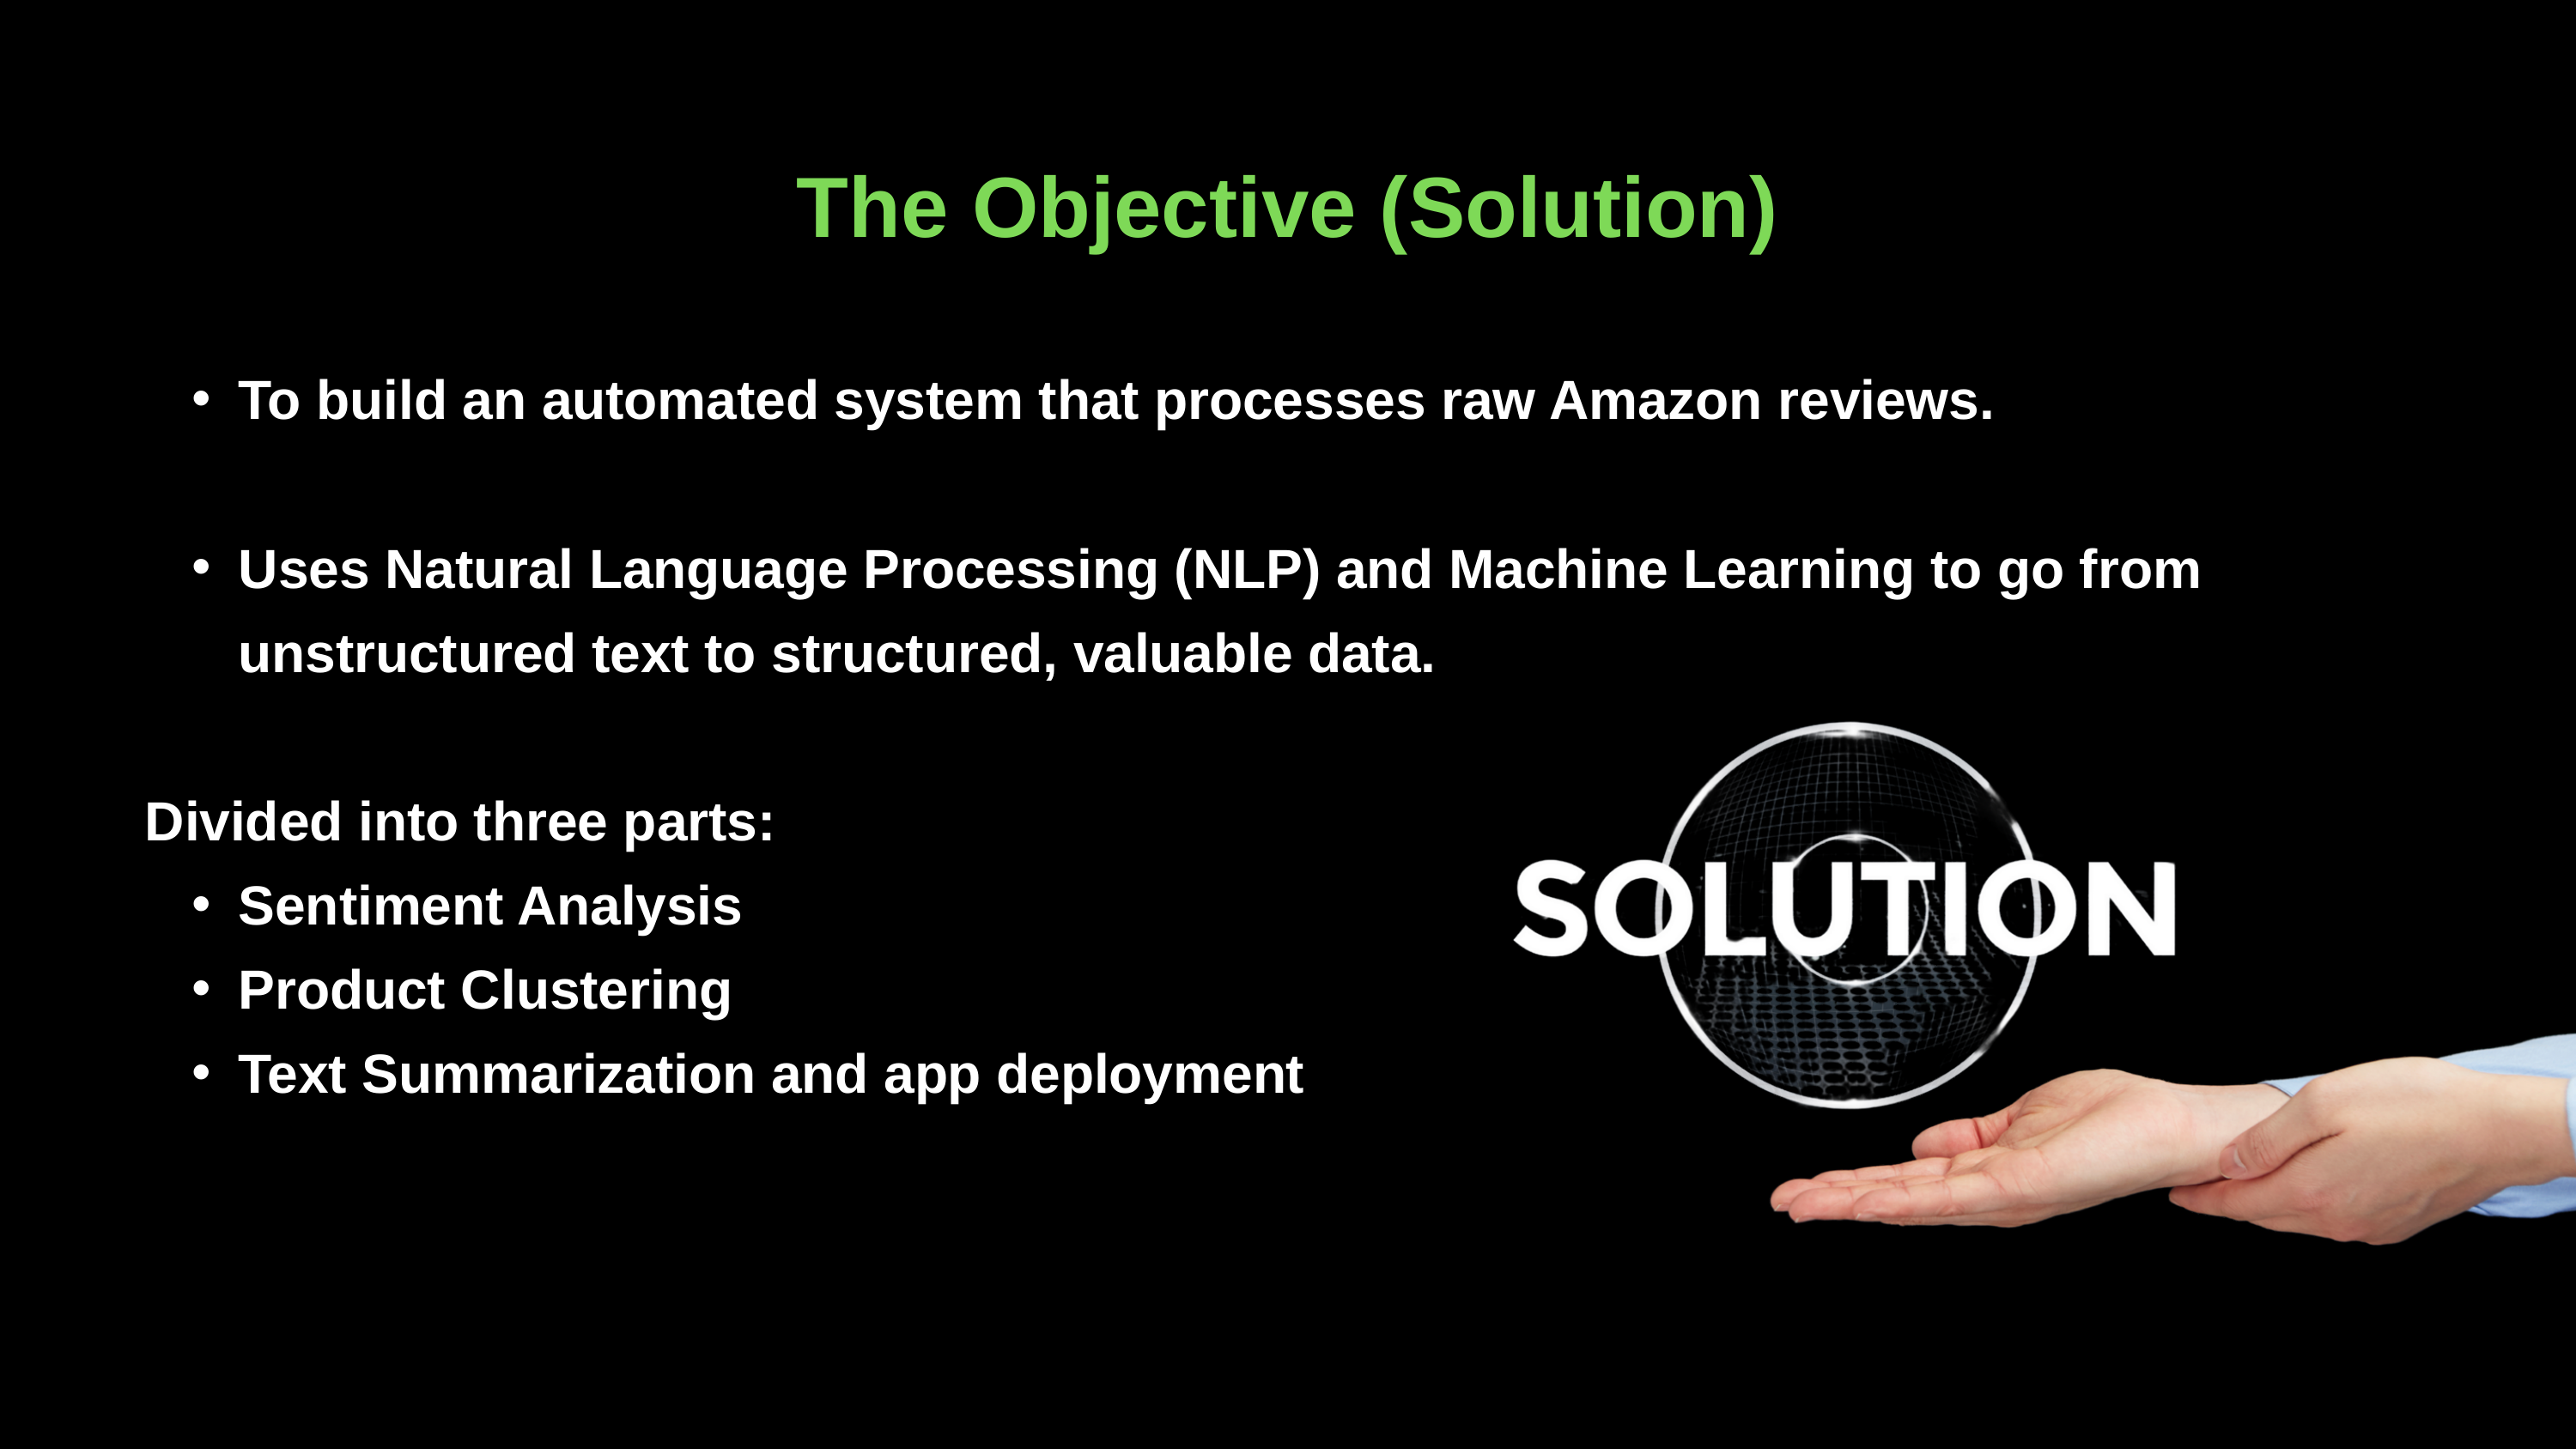

The Objective (Solution)

To build an automated system that processes raw Amazon reviews.

Uses Natural Language Processing (NLP) and Machine Learning to go from unstructured text to structured, valuable data.

Divided into three parts:
Sentiment Analysis
Product Clustering
Text Summarization and app deployment